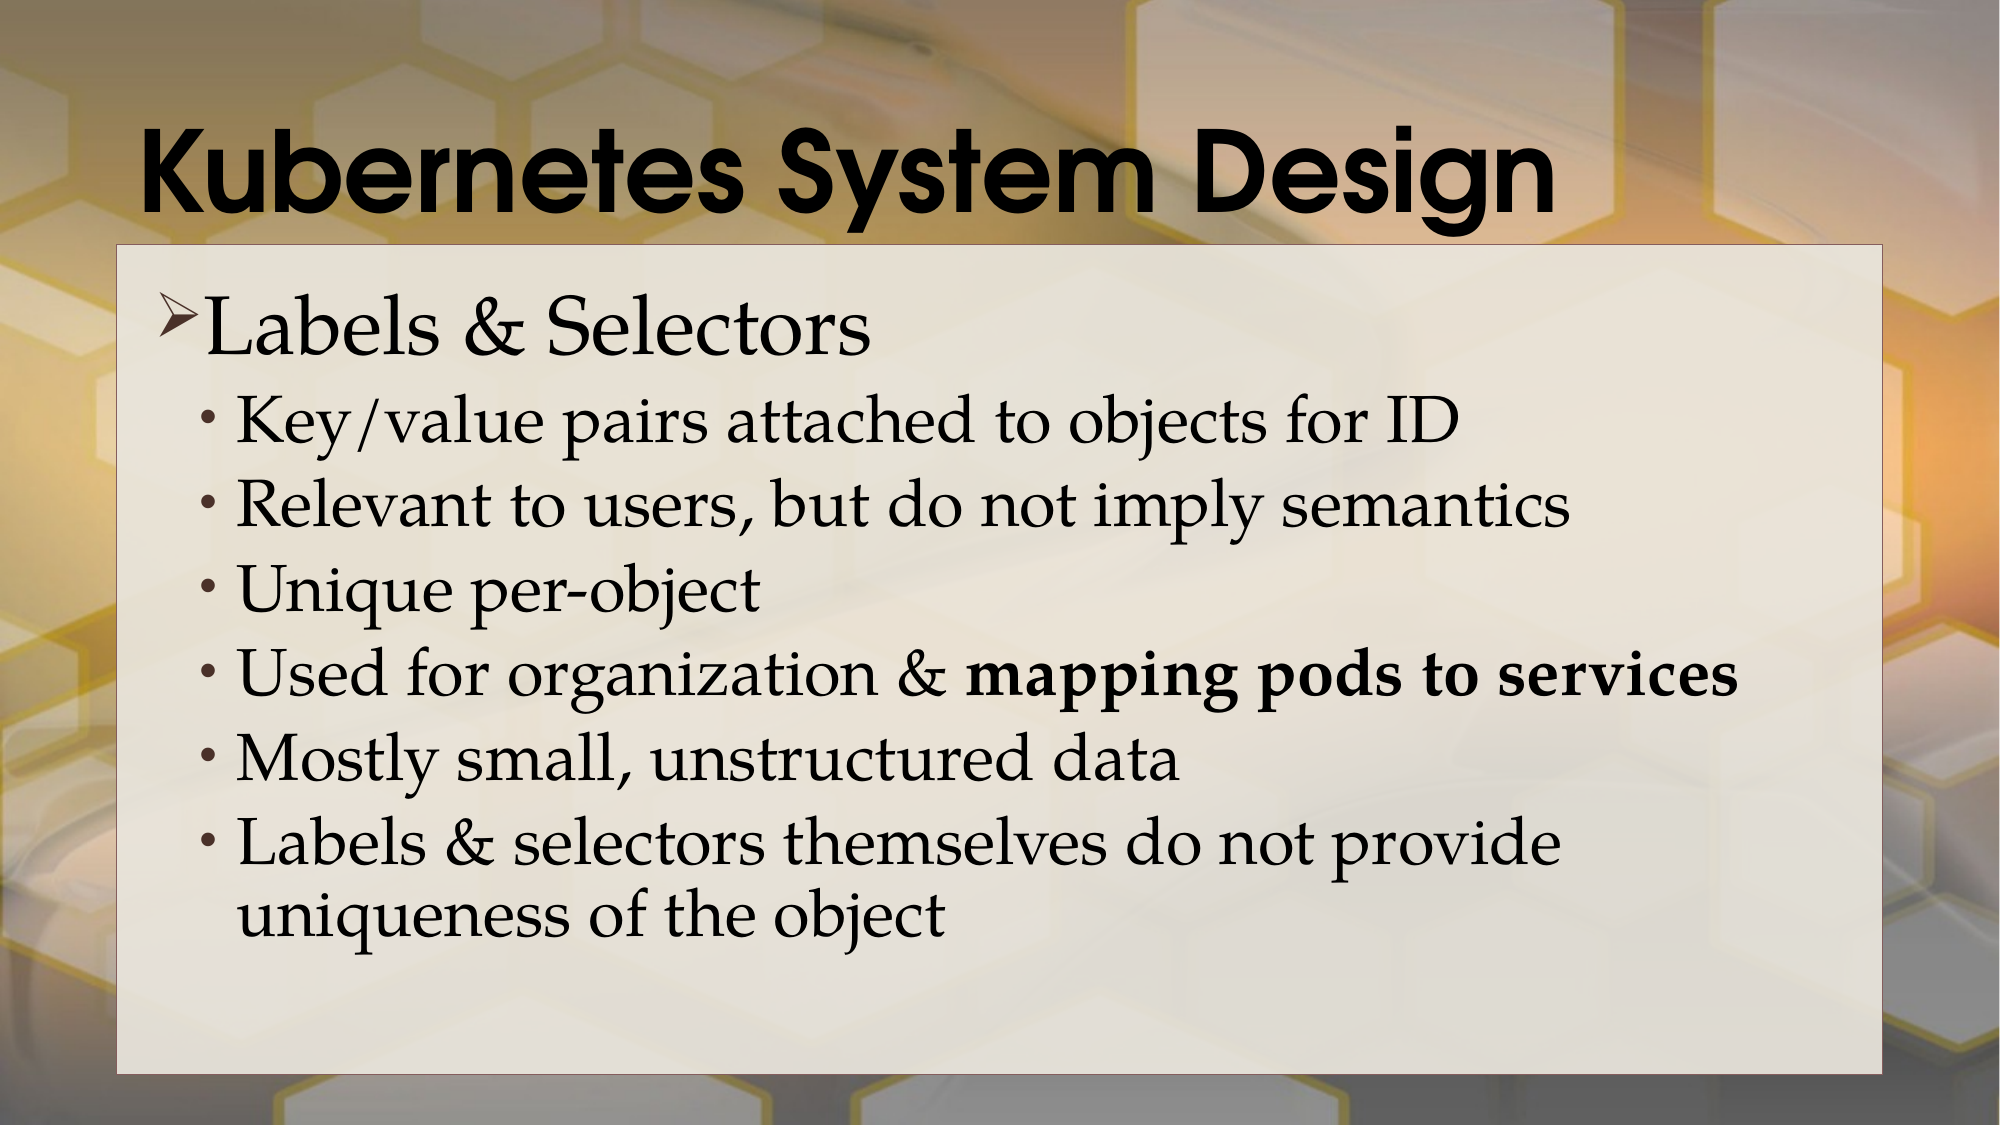

# Kubernetes System Design
Labels & Selectors
Key/value pairs attached to objects for ID
Relevant to users, but do not imply semantics
Unique per-object
Used for organization & mapping pods to services
Mostly small, unstructured data
Labels & selectors themselves do not provide uniqueness of the object